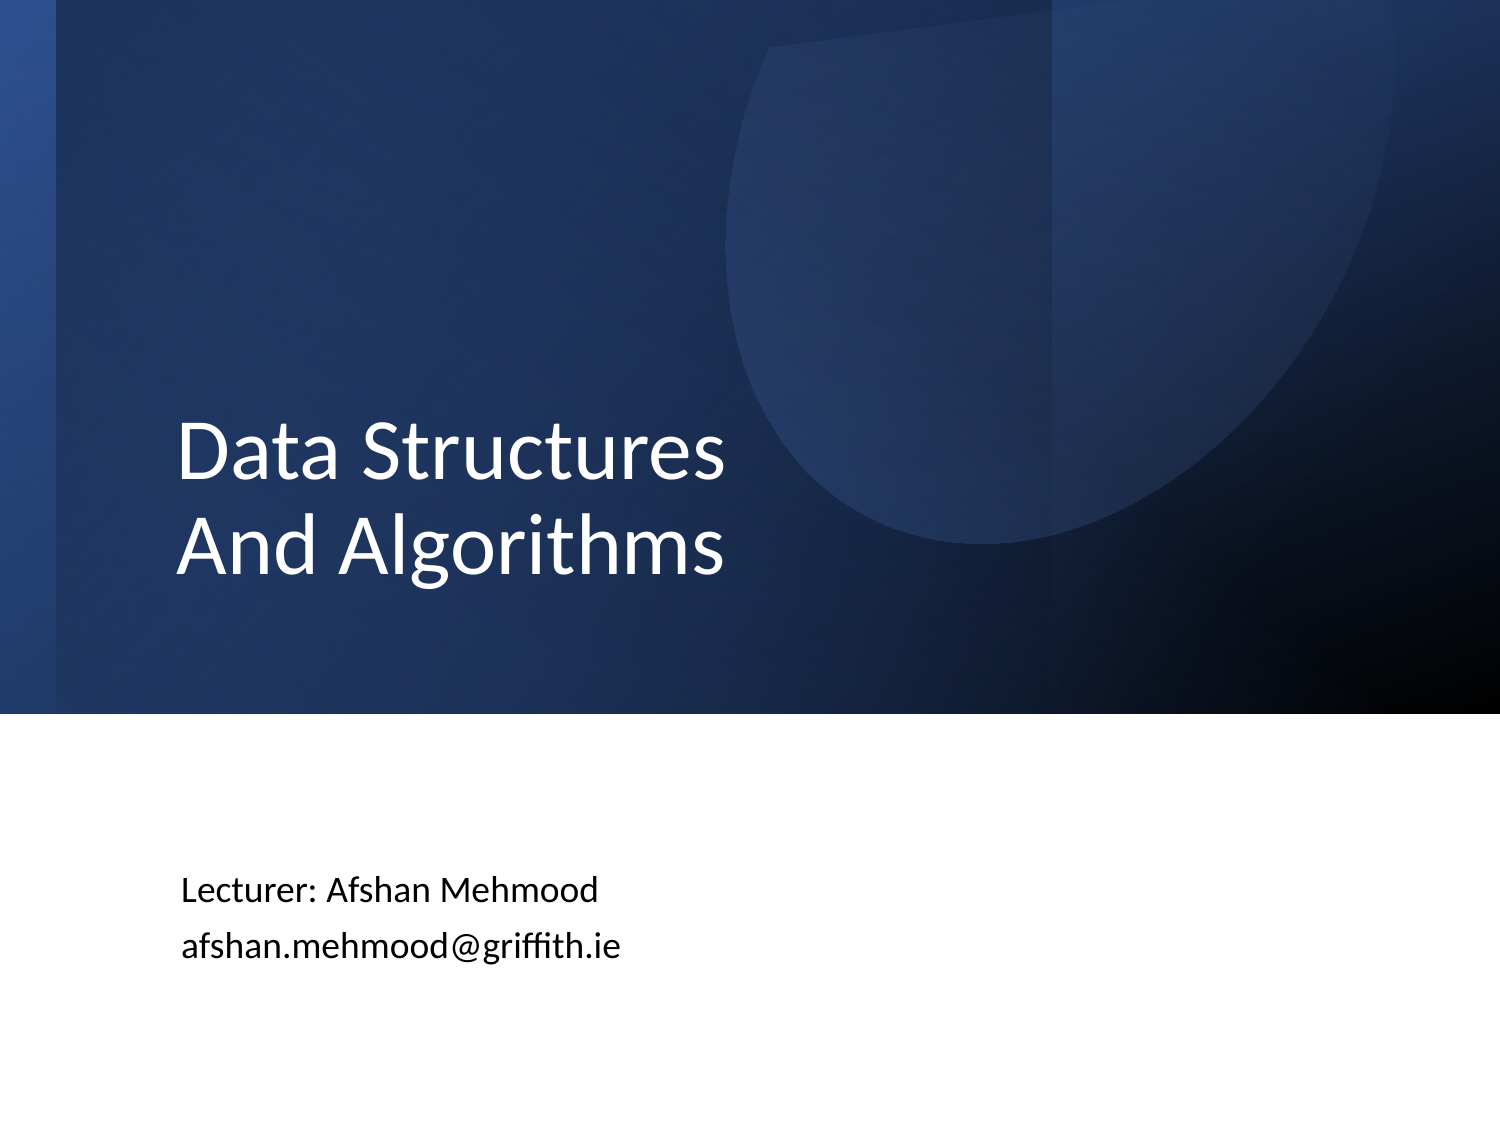

# Data Structures And Algorithms
Lecturer: Afshan Mehmood
afshan.mehmood@griffith.ie